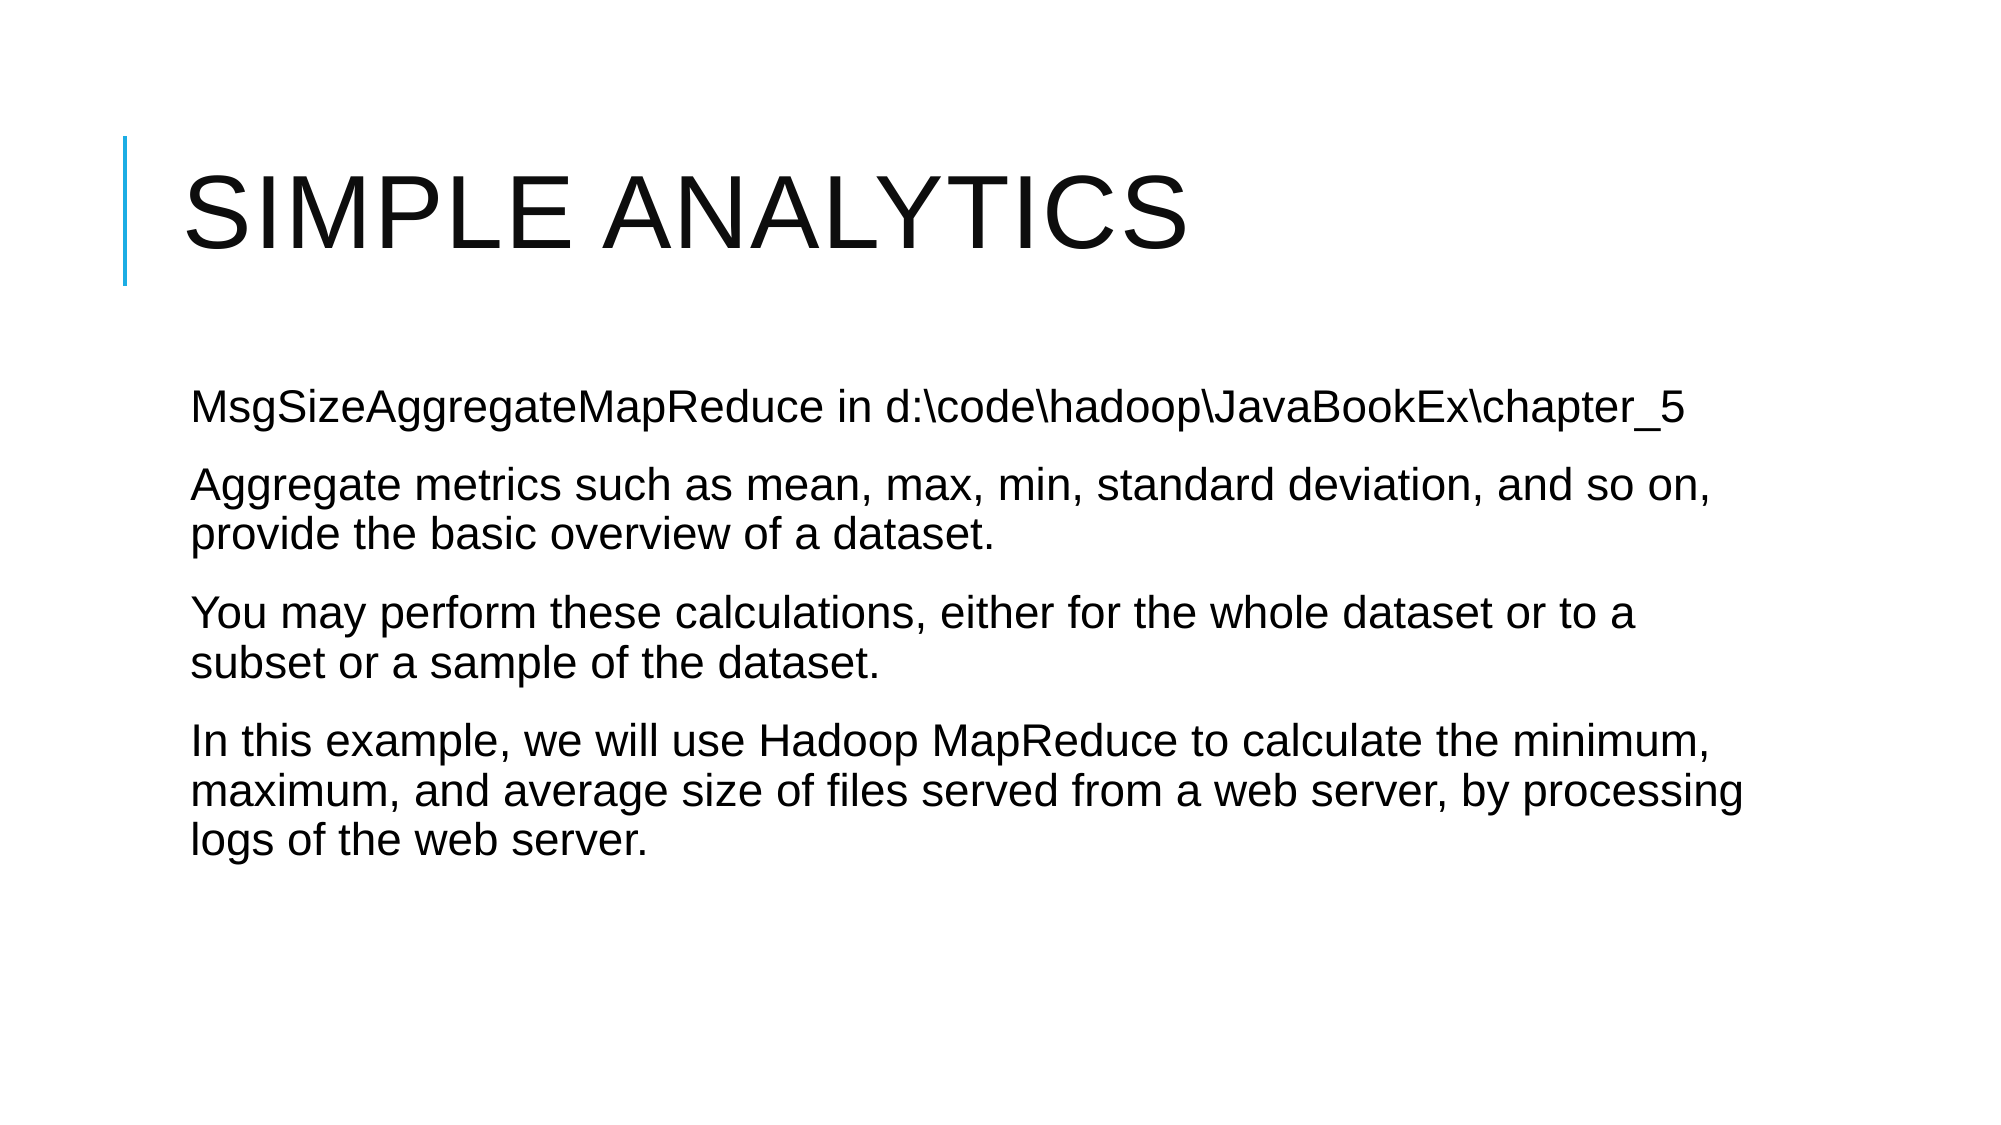

# Simple analytics
MsgSizeAggregateMapReduce in d:\code\hadoop\JavaBookEx\chapter_5
Aggregate metrics such as mean, max, min, standard deviation, and so on, provide the basic overview of a dataset.
You may perform these calculations, either for the whole dataset or to a subset or a sample of the dataset.
In this example, we will use Hadoop MapReduce to calculate the minimum, maximum, and average size of files served from a web server, by processing logs of the web server.